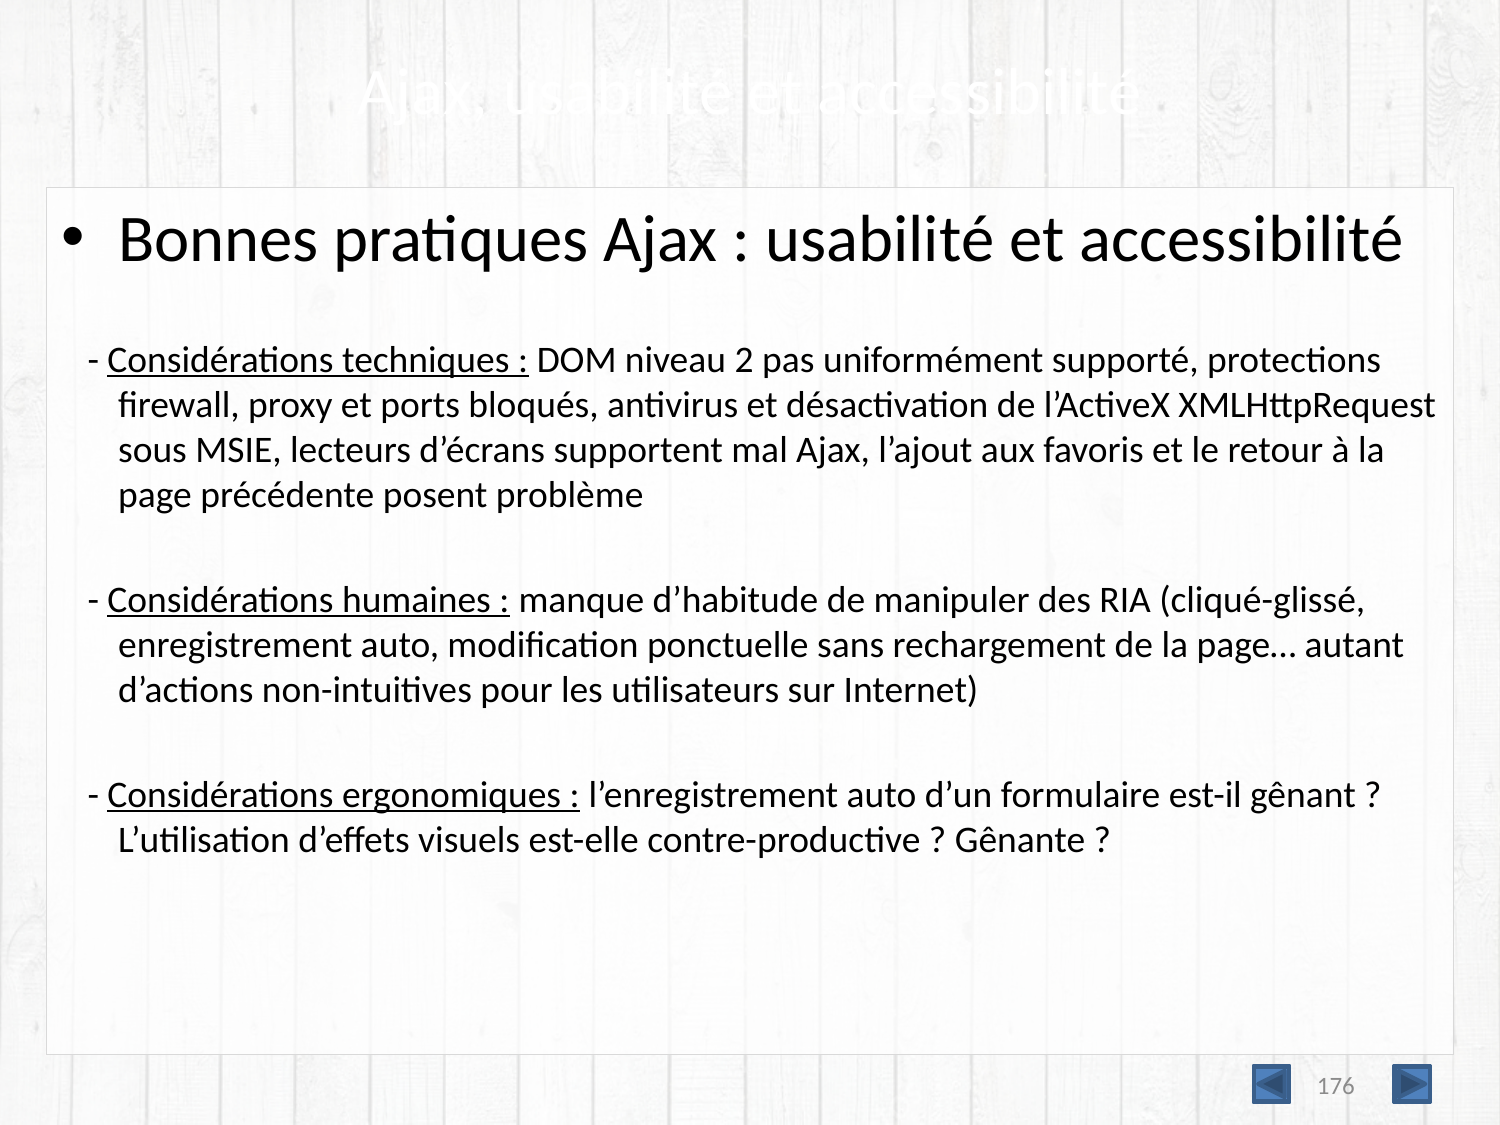

# Ajax, usabilité et accessibilité
Bonnes pratiques Ajax : usabilité et accessibilité

   - Considérations techniques : DOM niveau 2 pas uniformément supporté, protections firewall, proxy et ports bloqués, antivirus et désactivation de l’ActiveX XMLHttpRequest sous MSIE, lecteurs d’écrans supportent mal Ajax, l’ajout aux favoris et le retour à la page précédente posent problème

   - Considérations humaines : manque d’habitude de manipuler des RIA (cliqué-glissé, enregistrement auto, modification ponctuelle sans rechargement de la page… autant d’actions non-intuitives pour les utilisateurs sur Internet)

   - Considérations ergonomiques : l’enregistrement auto d’un formulaire est-il gênant ? L’utilisation d’effets visuels est-elle contre-productive ? Gênante ?
176